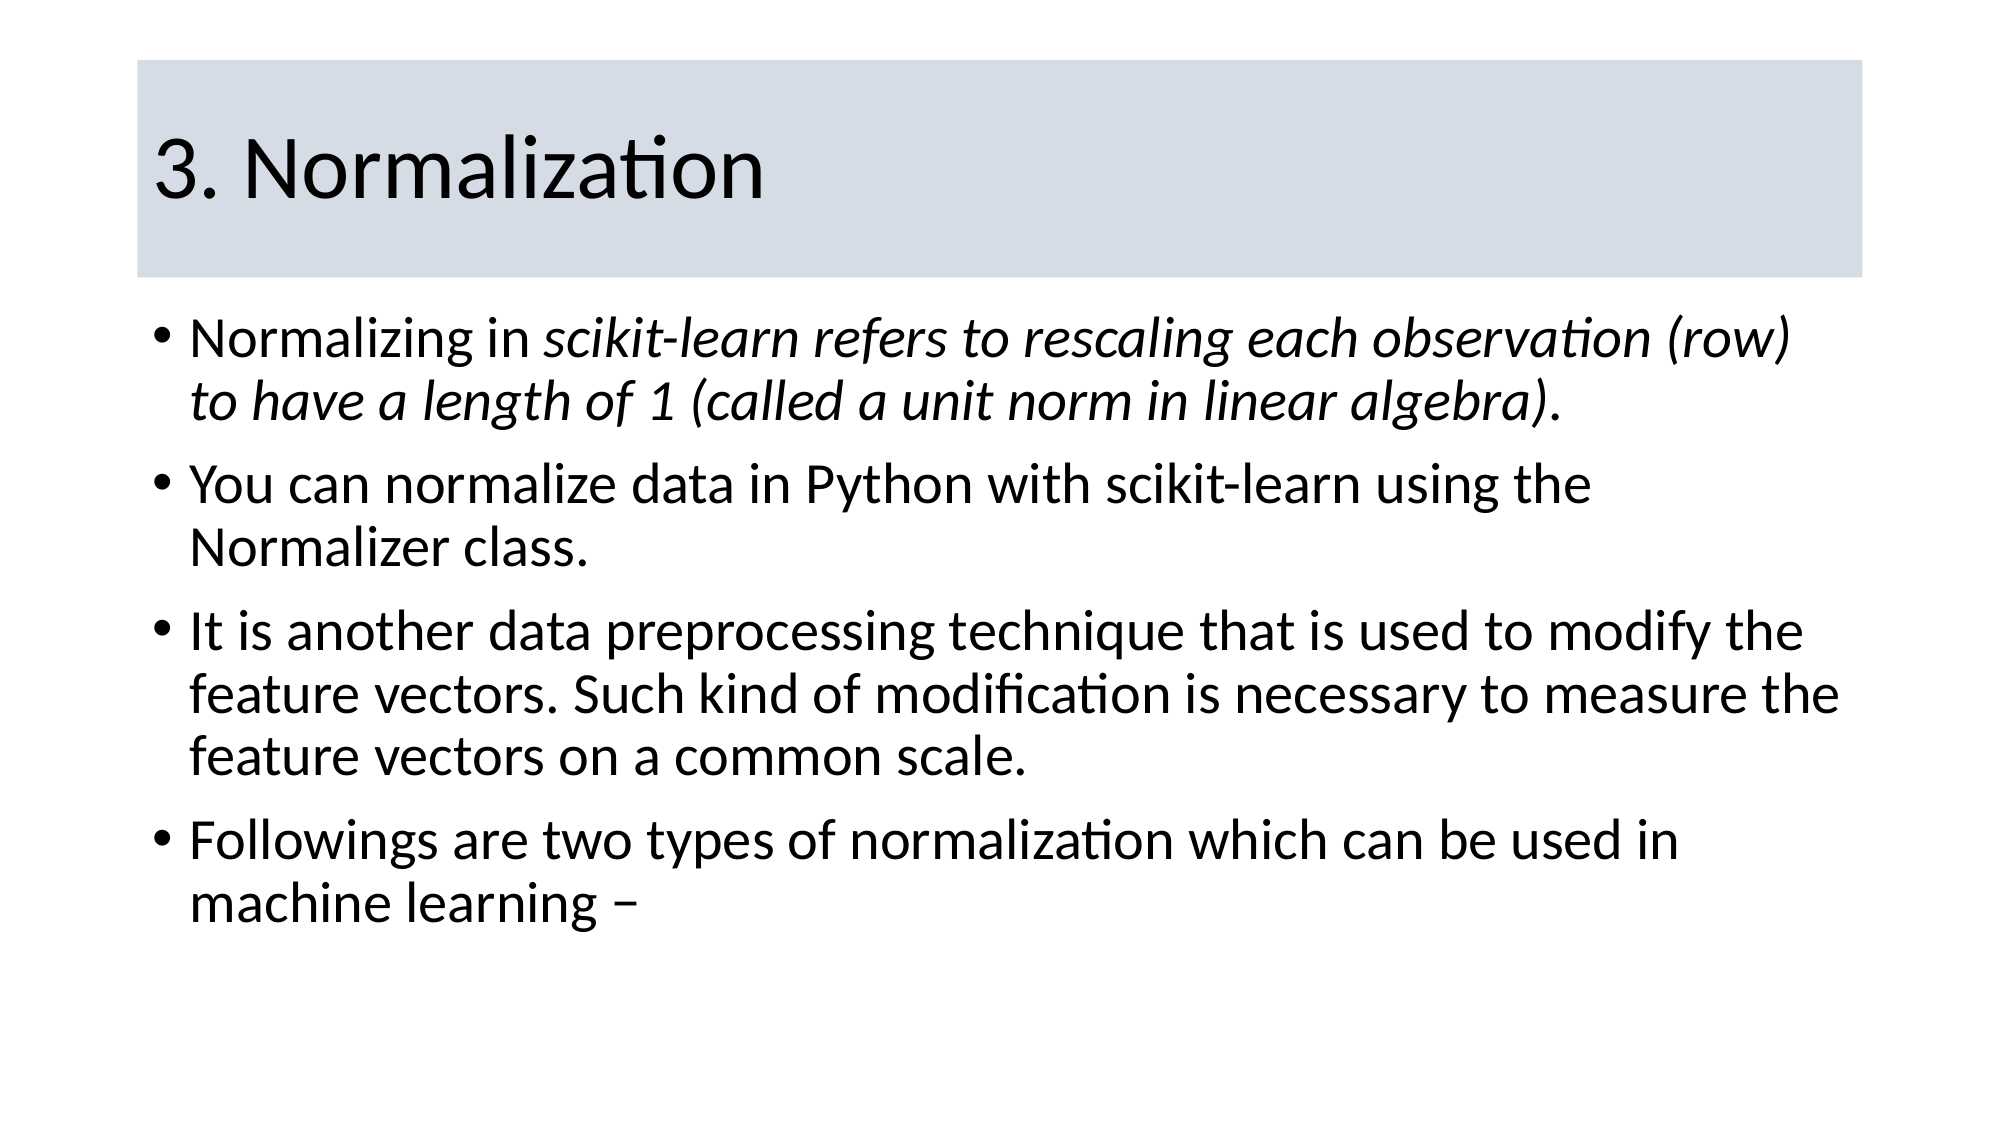

# 3. Normalization
Normalizing in scikit-learn refers to rescaling each observation (row) to have a length of 1 (called a unit norm in linear algebra).
You can normalize data in Python with scikit-learn using the Normalizer class.
It is another data preprocessing technique that is used to modify the feature vectors. Such kind of modification is necessary to measure the feature vectors on a common scale.
Followings are two types of normalization which can be used in machine learning −